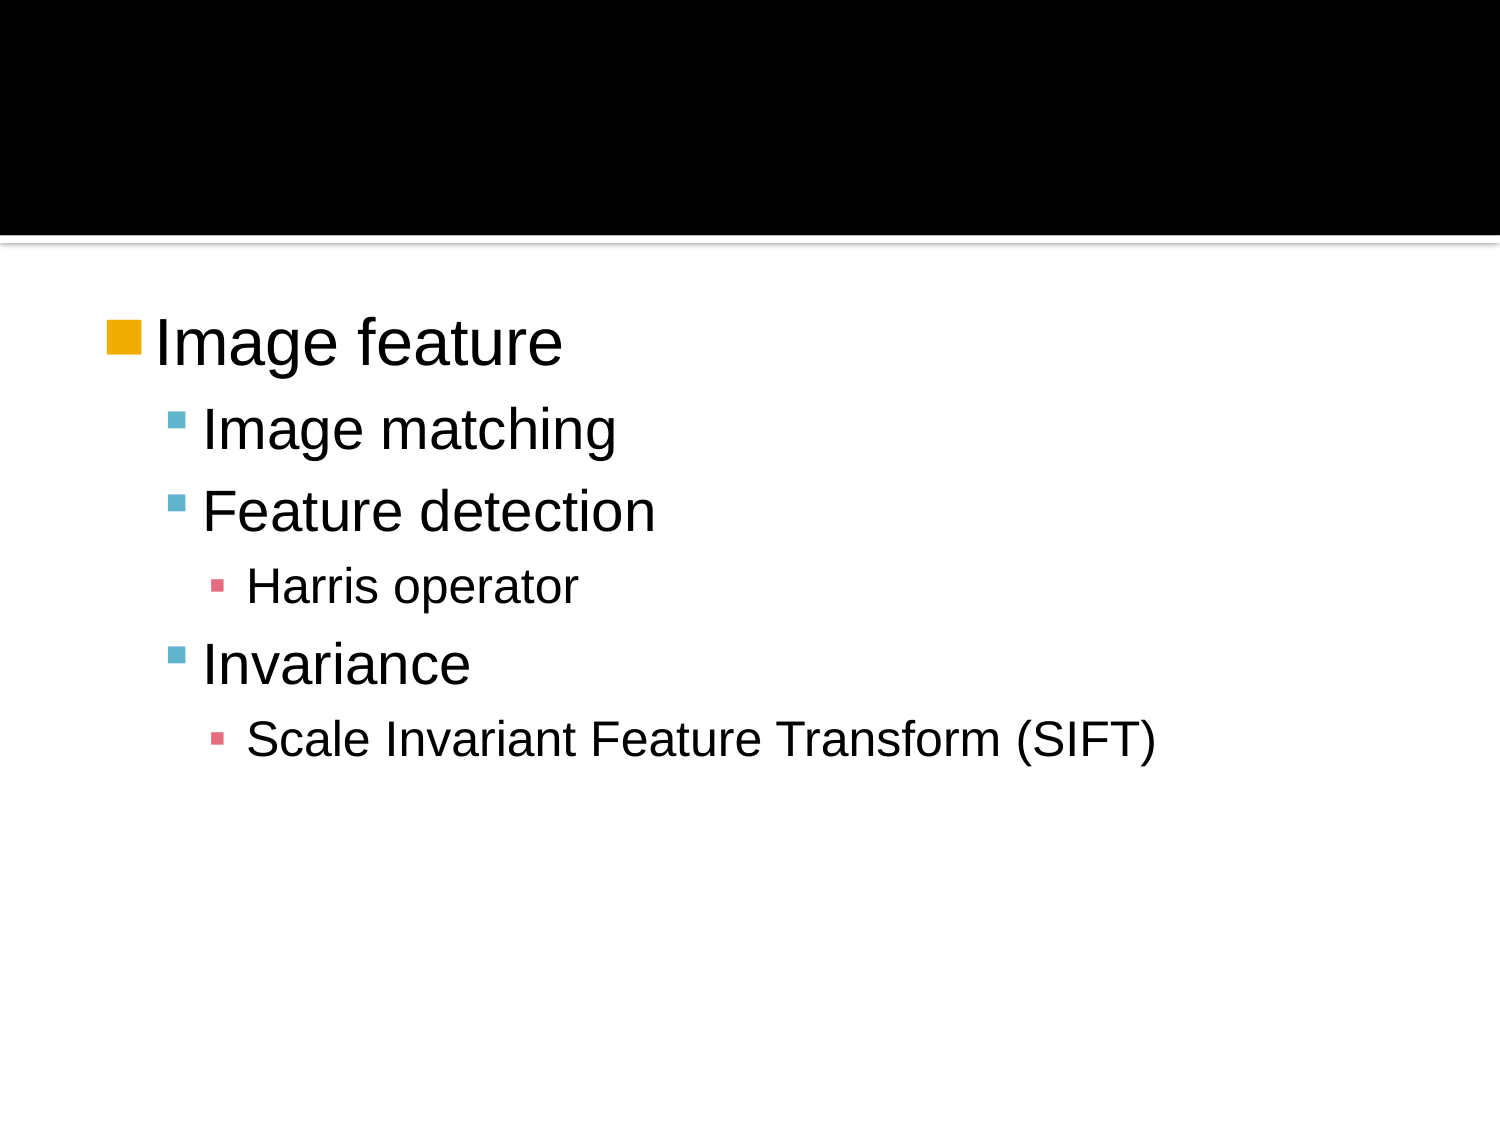

#
Image feature
Image matching
Feature detection
Harris operator
Invariance
Scale Invariant Feature Transform (SIFT)